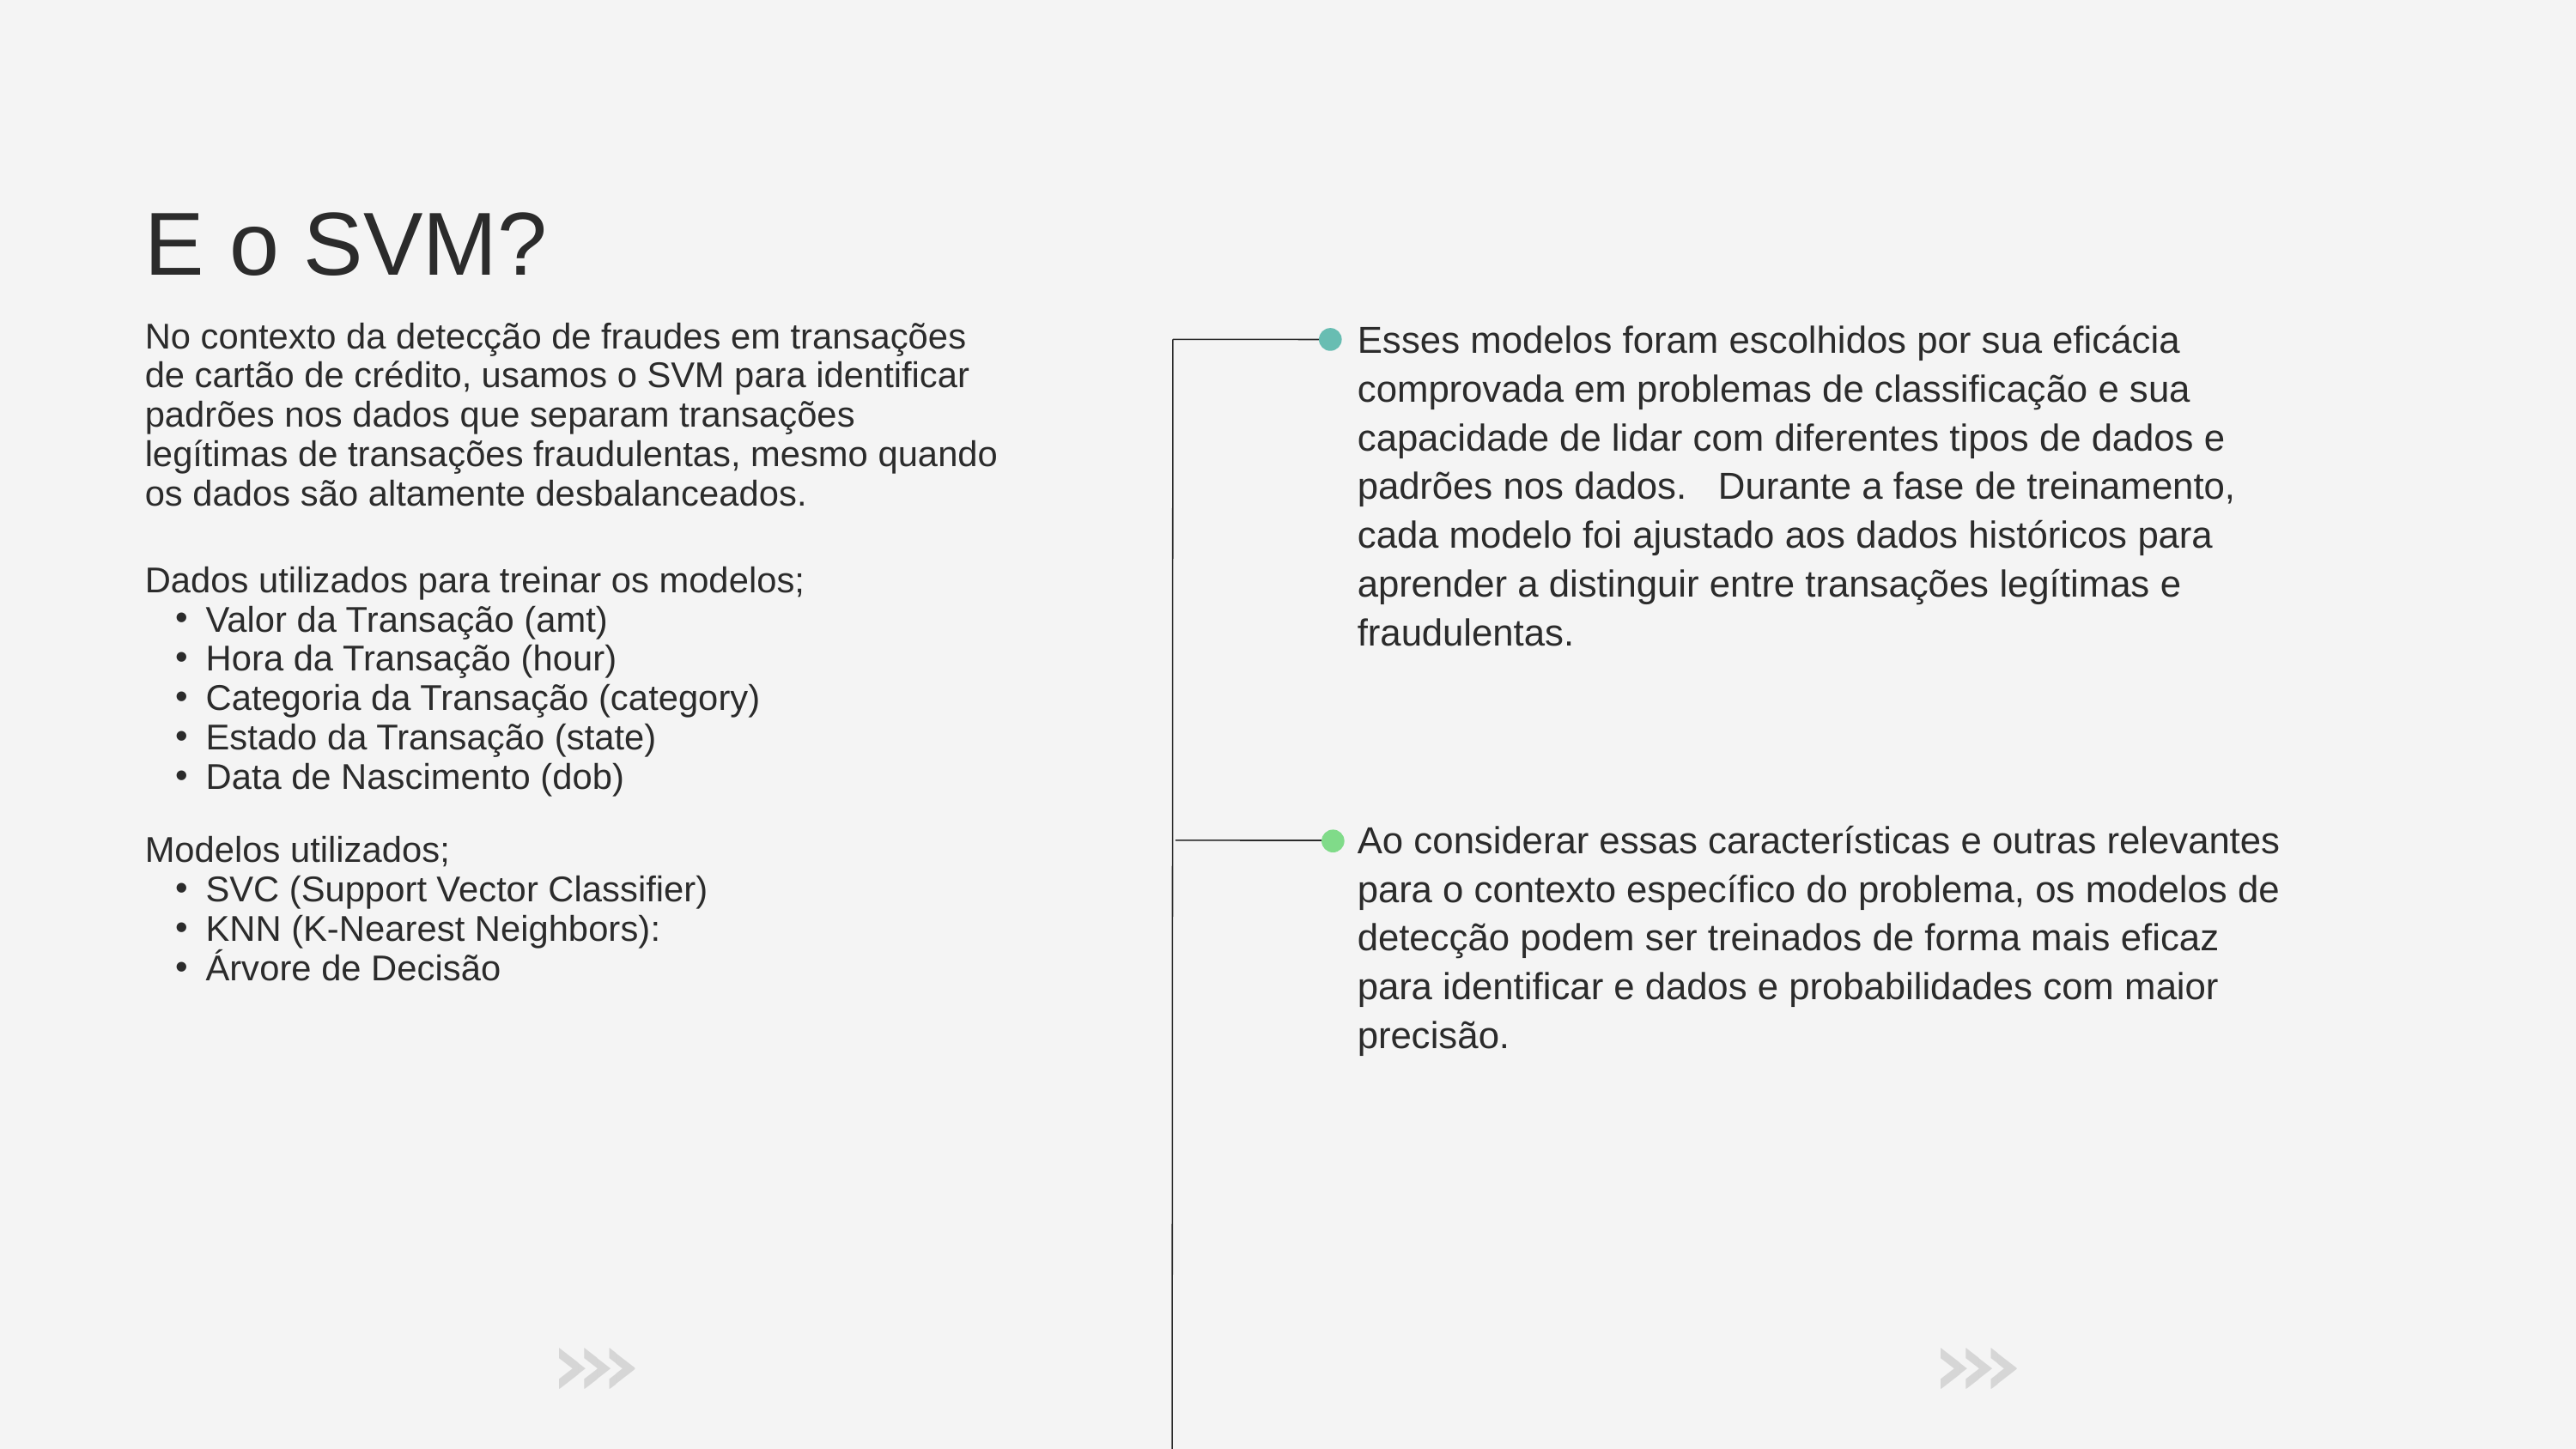

E o SVM?
Esses modelos foram escolhidos por sua eficácia comprovada em problemas de classificação e sua capacidade de lidar com diferentes tipos de dados e padrões nos dados.   Durante a fase de treinamento, cada modelo foi ajustado aos dados históricos para aprender a distinguir entre transações legítimas e fraudulentas.
No contexto da detecção de fraudes em transações de cartão de crédito, usamos o SVM para identificar padrões nos dados que separam transações legítimas de transações fraudulentas, mesmo quando os dados são altamente desbalanceados.

Dados utilizados para treinar os modelos;
Valor da Transação (amt)
Hora da Transação (hour)
Categoria da Transação (category)
Estado da Transação (state)
Data de Nascimento (dob)

Modelos utilizados;
SVC (Support Vector Classifier)
KNN (K-Nearest Neighbors):
Árvore de Decisão
Ao considerar essas características e outras relevantes para o contexto específico do problema, os modelos de detecção podem ser treinados de forma mais eficaz para identificar e dados e probabilidades com maior precisão.